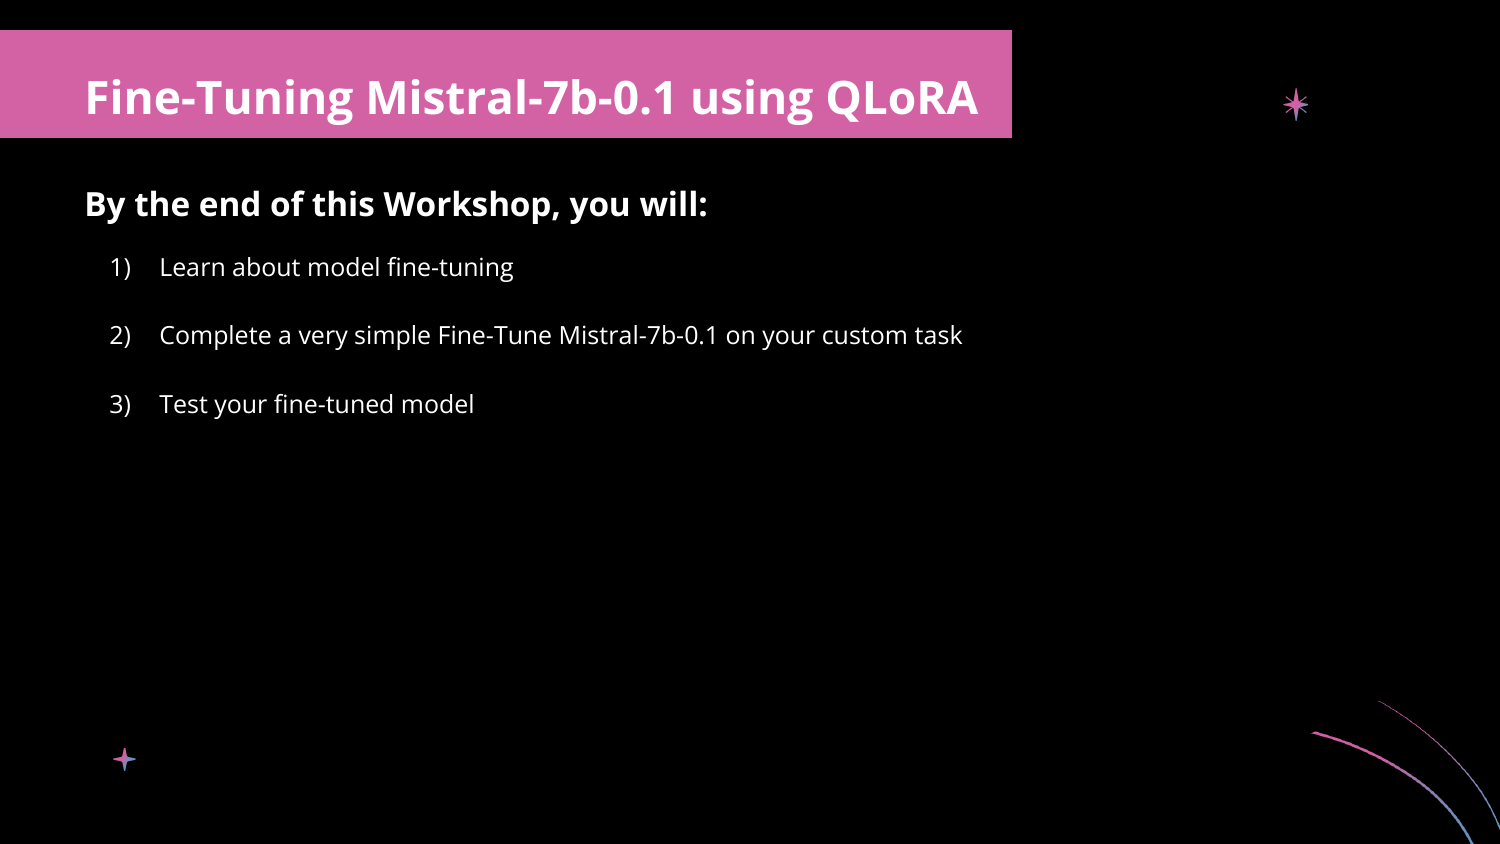

Fine-Tuning Mistral-7b-0.1 using QLoRA

By the end of this Workshop, you will:

Learn about model fine-tuning

Complete a very simple Fine-Tune Mistral-7b-0.1 on your custom task

Test your fine-tuned model